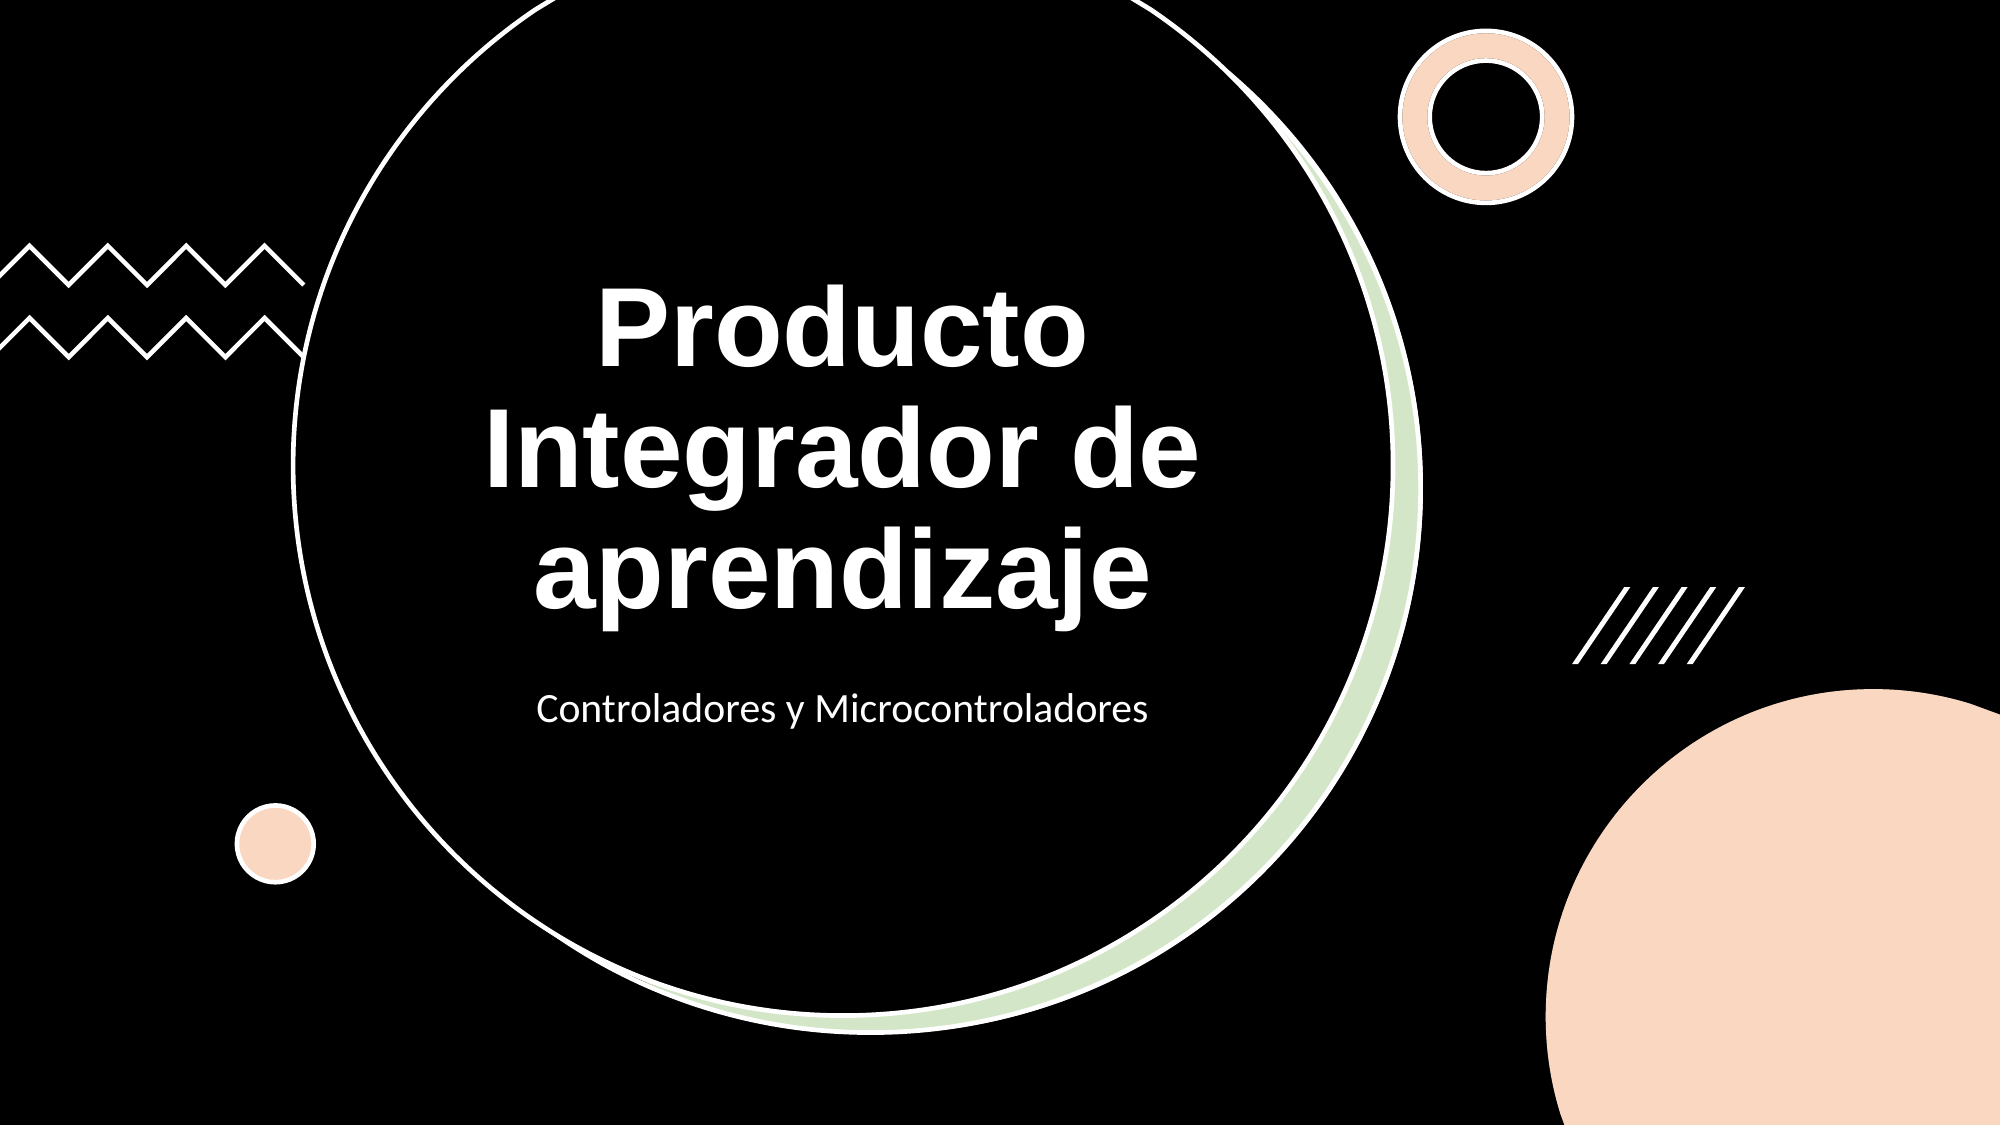

# Producto Integrador de aprendizaje

Controladores y Microcontroladores